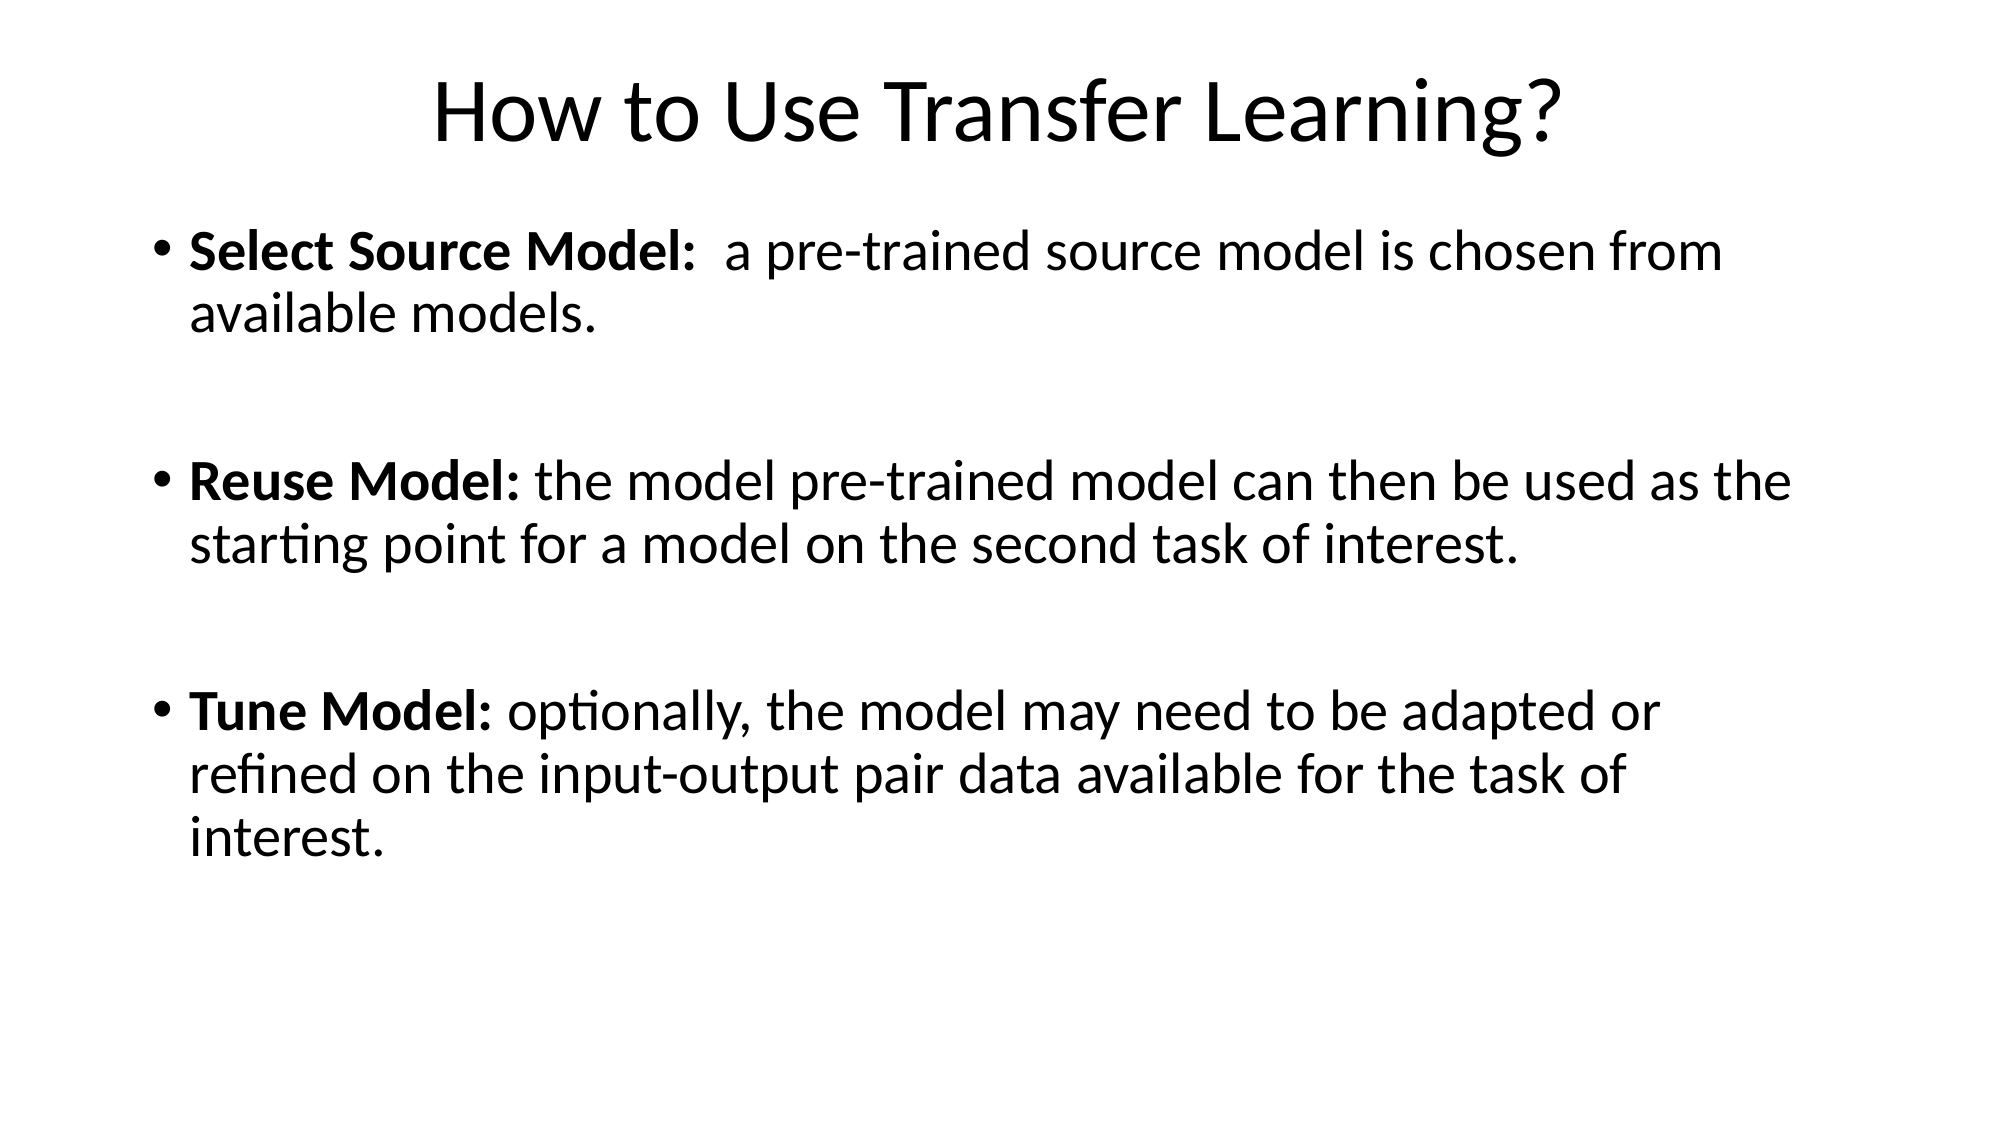

# How to Use Transfer Learning?
Select Source Model:  a pre-trained source model is chosen from available models.

Reuse Model: the model pre-trained model can then be used as the starting point for a model on the second task of interest.

Tune Model: optionally, the model may need to be adapted or refined on the input-output pair data available for the task of interest.